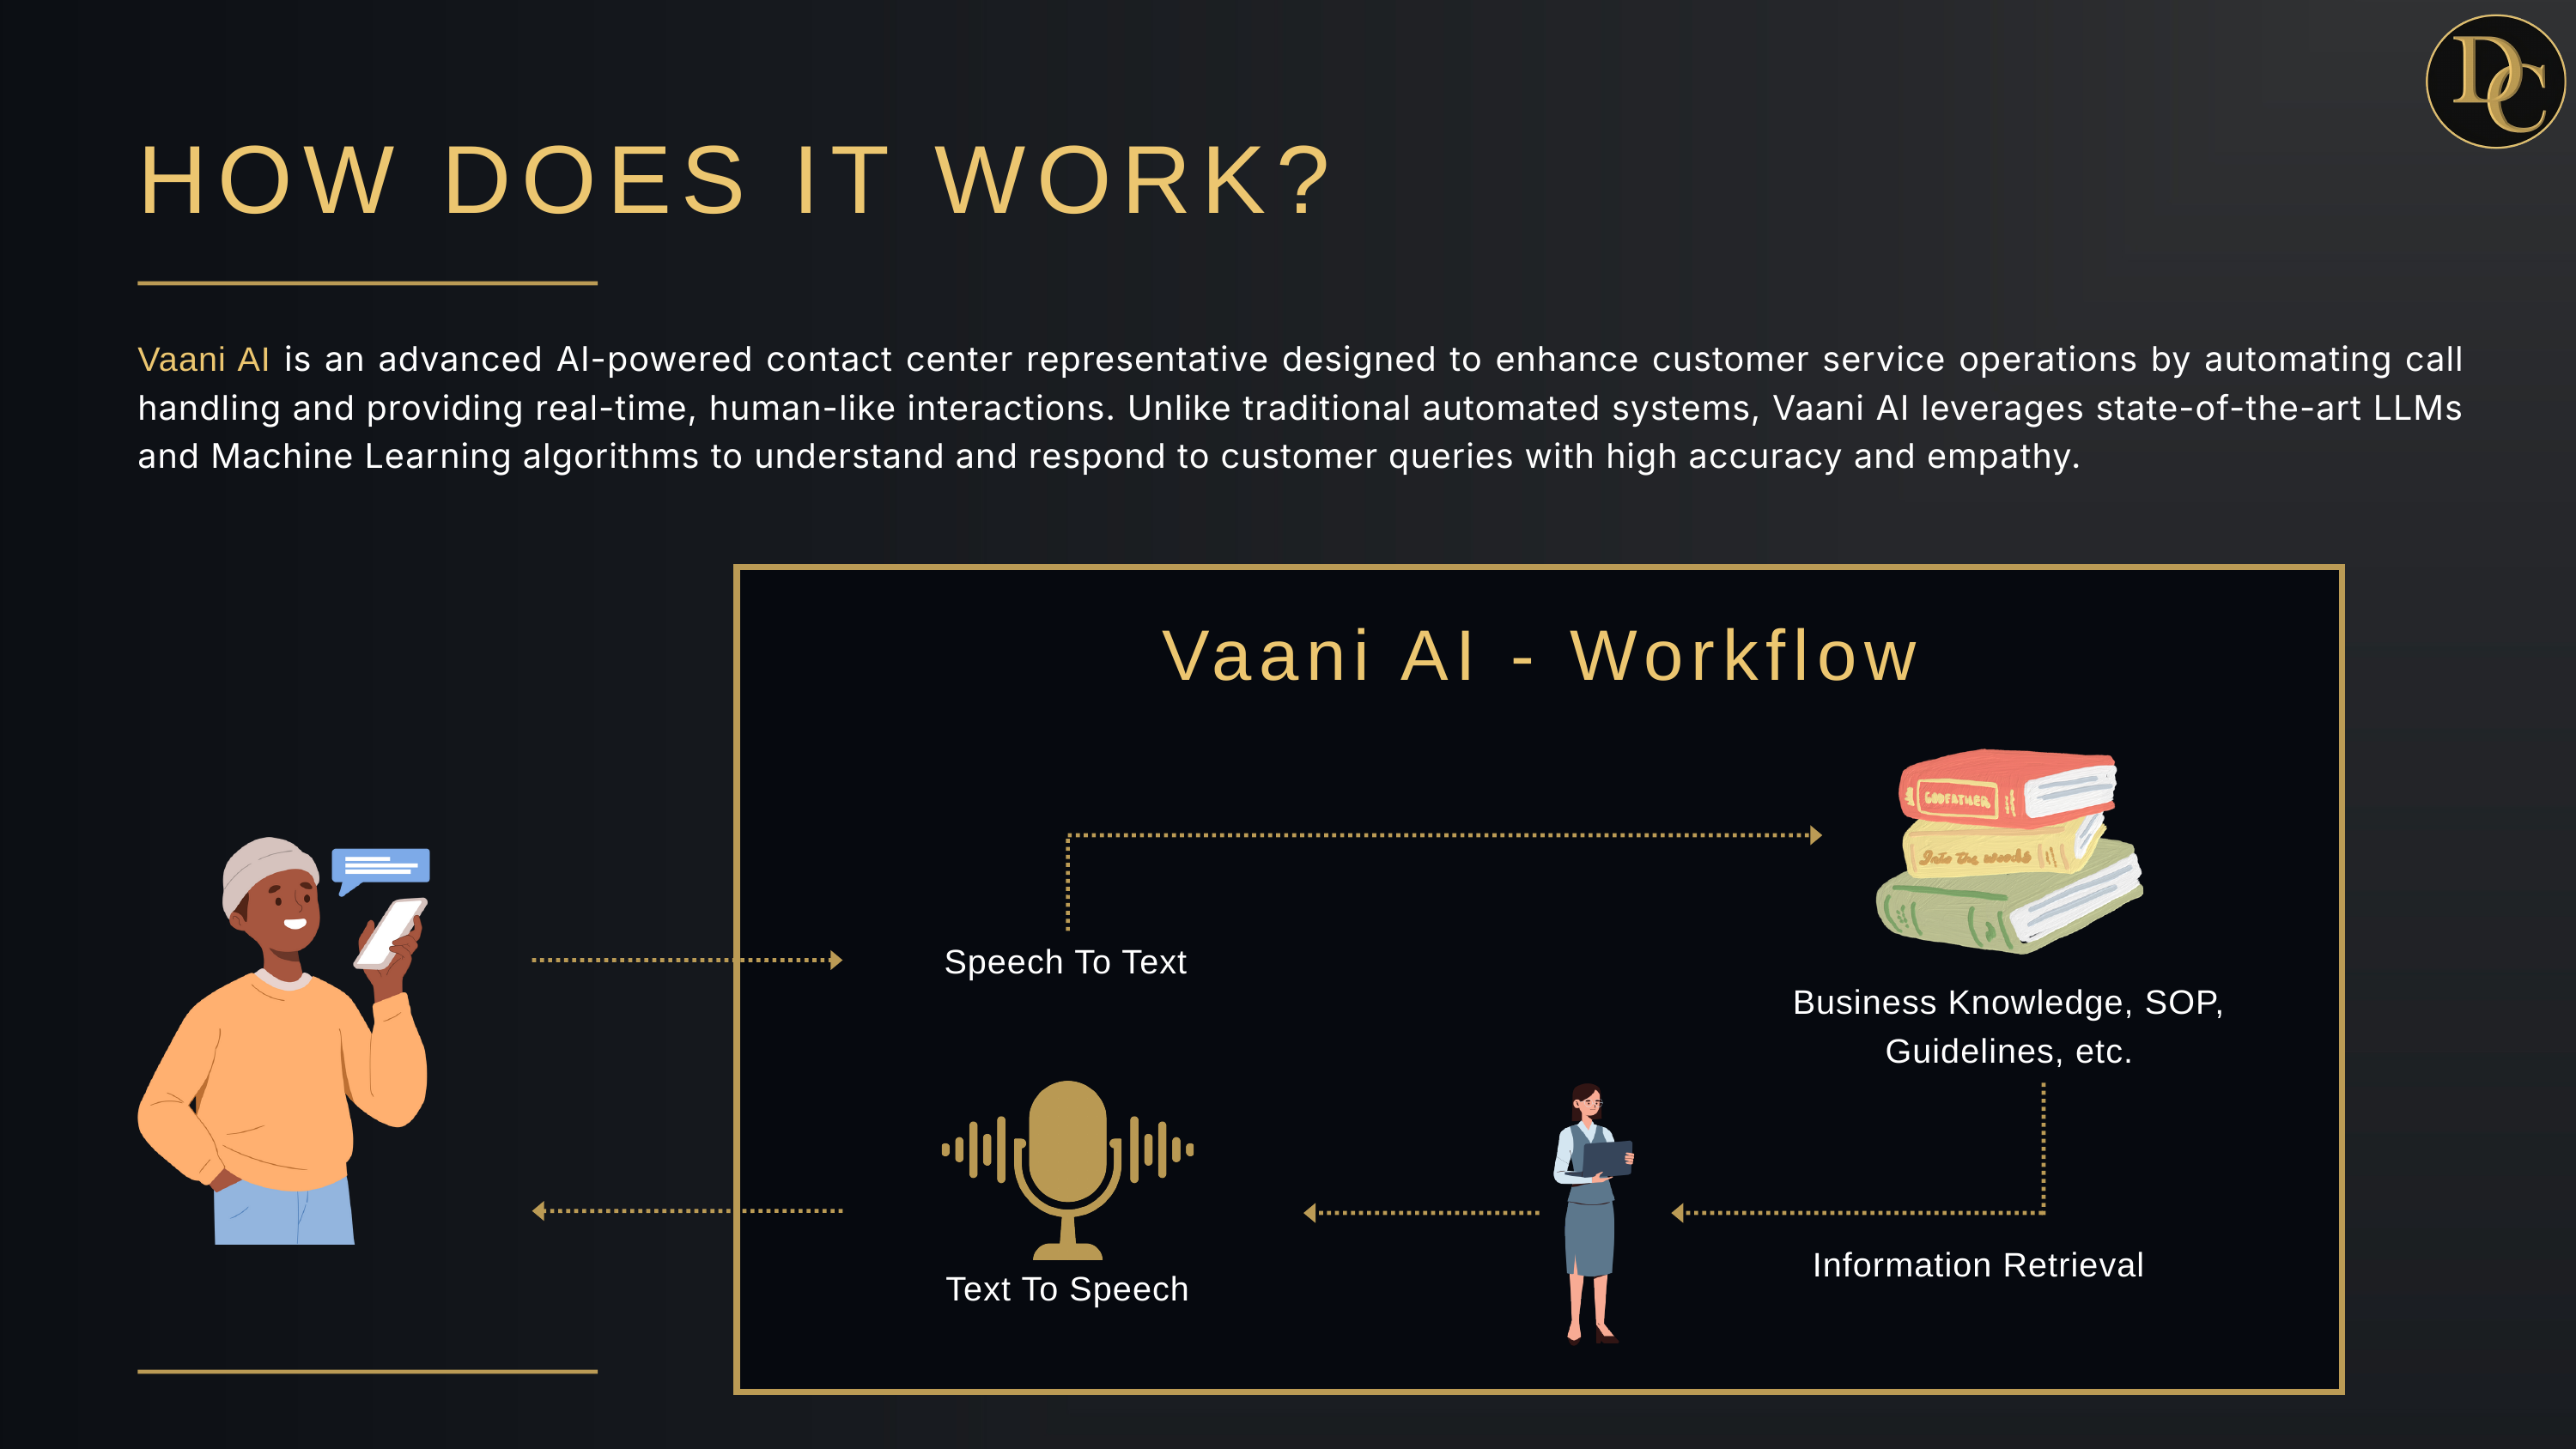

HOW DOES IT WORK?

Vaani AI is an advanced AI-powered contact center representative designed to enhance customer service operations by automating call handling and providing real-time, human-like interactions. Unlike traditional automated systems, Vaani AI leverages state-of-the-art LLMs and Machine Learning algorithms to understand and respond to customer queries with high accuracy and empathy.

Vaani AI - Workflow

Speech To Text

Business Knowledge, SOP, Guidelines, etc.

Information Retrieval
Text To Speech